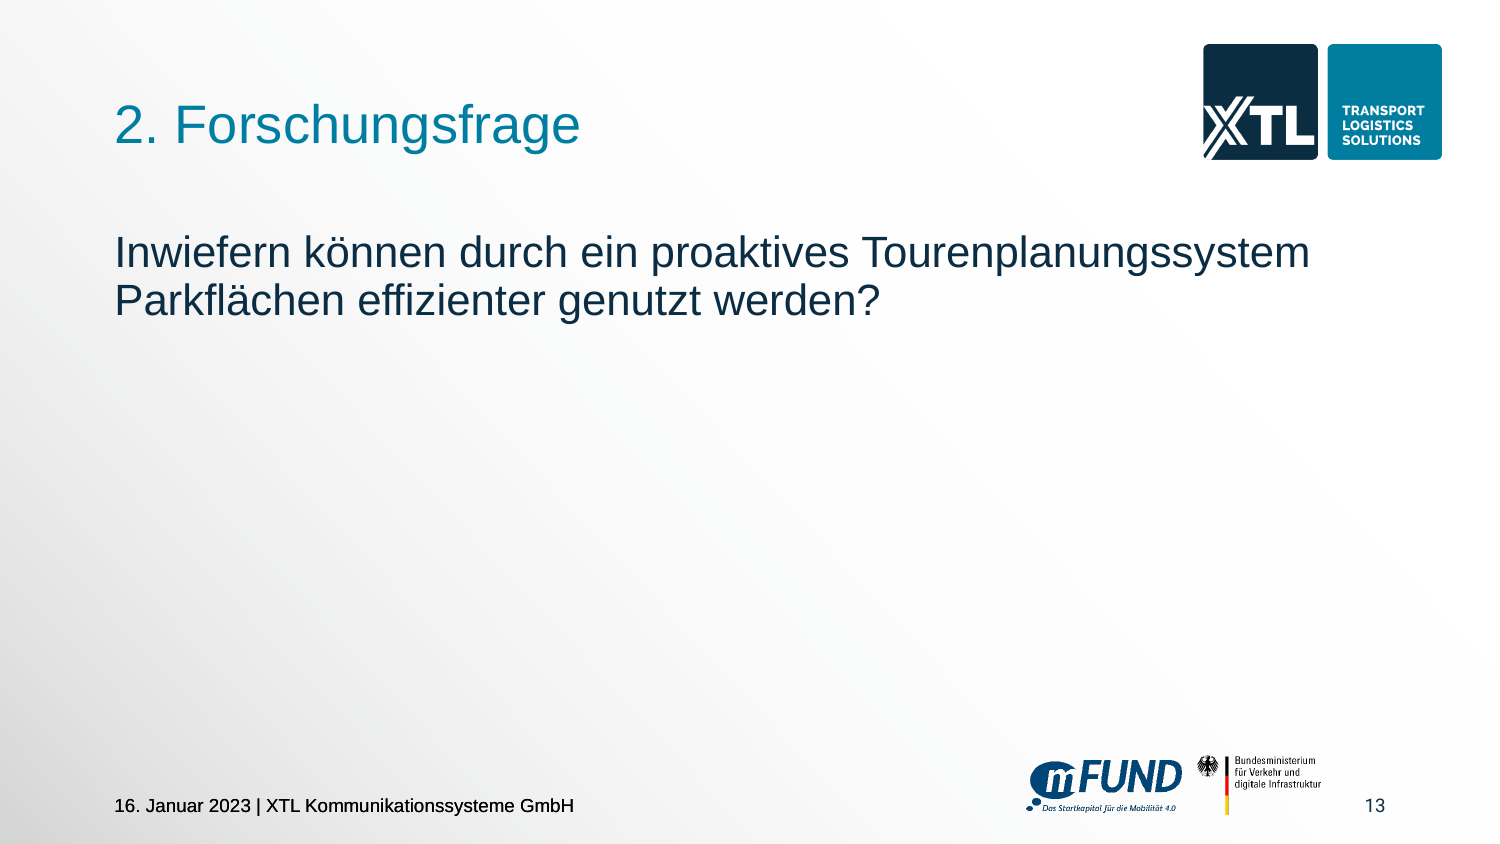

# 2. Forschungsfrage
Inwiefern können durch ein proaktives Tourenplanungssystem Parkflächen effizienter genutzt werden?
13